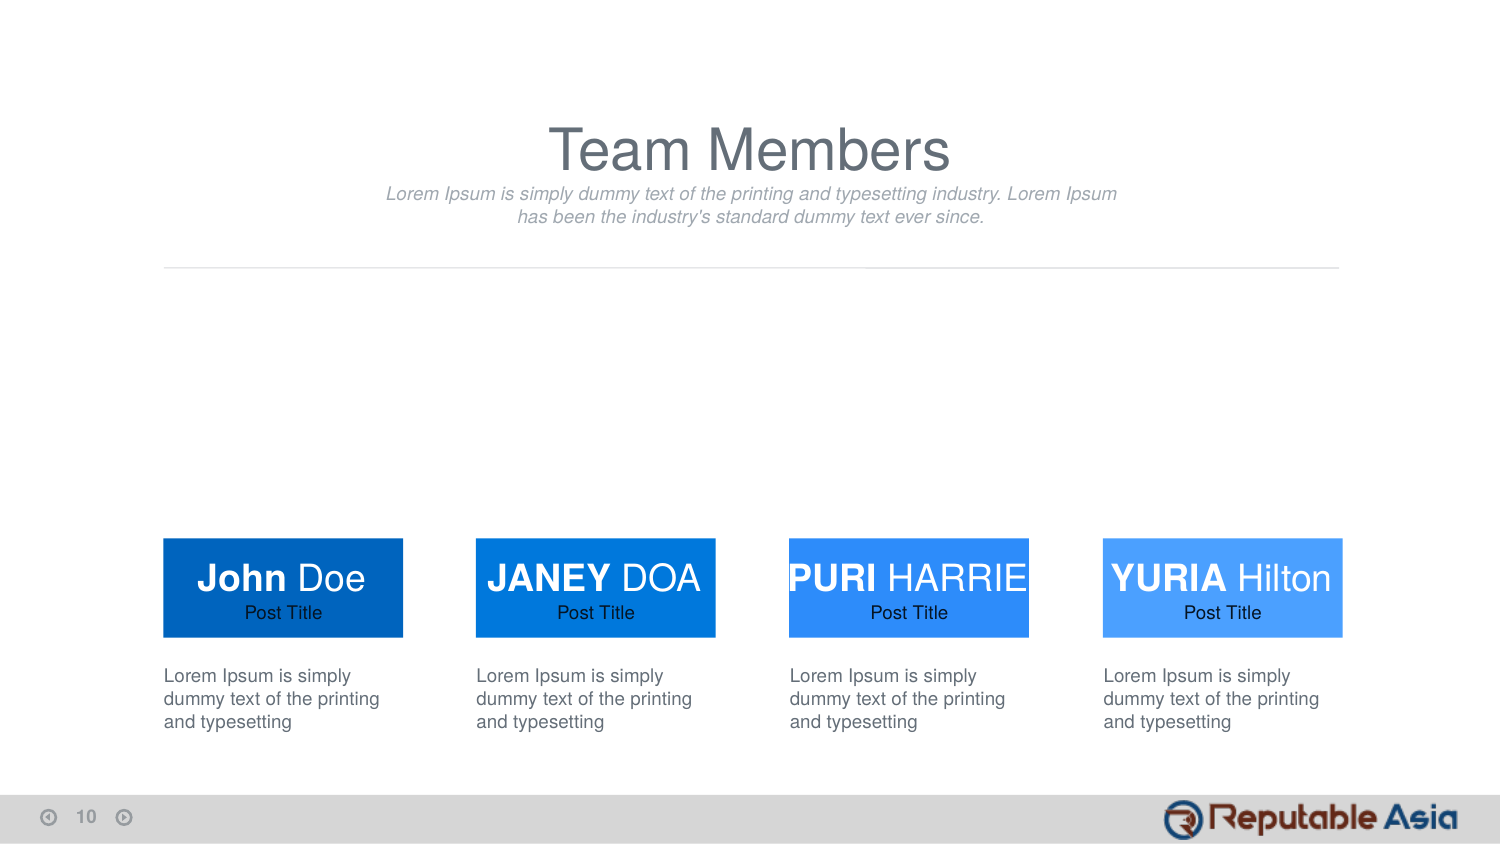

Team Members
Lorem Ipsum is simply dummy text of the printing and typesetting industry. Lorem Ipsum has been the industry's standard dummy text ever since.

John Doe
Post Title

JANEY DOA
Post Title

PURI HARRIE
Post Title

YURIA Hilton
Post Title
Lorem Ipsum is simply dummy text of the printing and typesetting
Lorem Ipsum is simply dummy text of the printing and typesetting
Lorem Ipsum is simply dummy text of the printing and typesetting
Lorem Ipsum is simply dummy text of the printing and typesetting
10